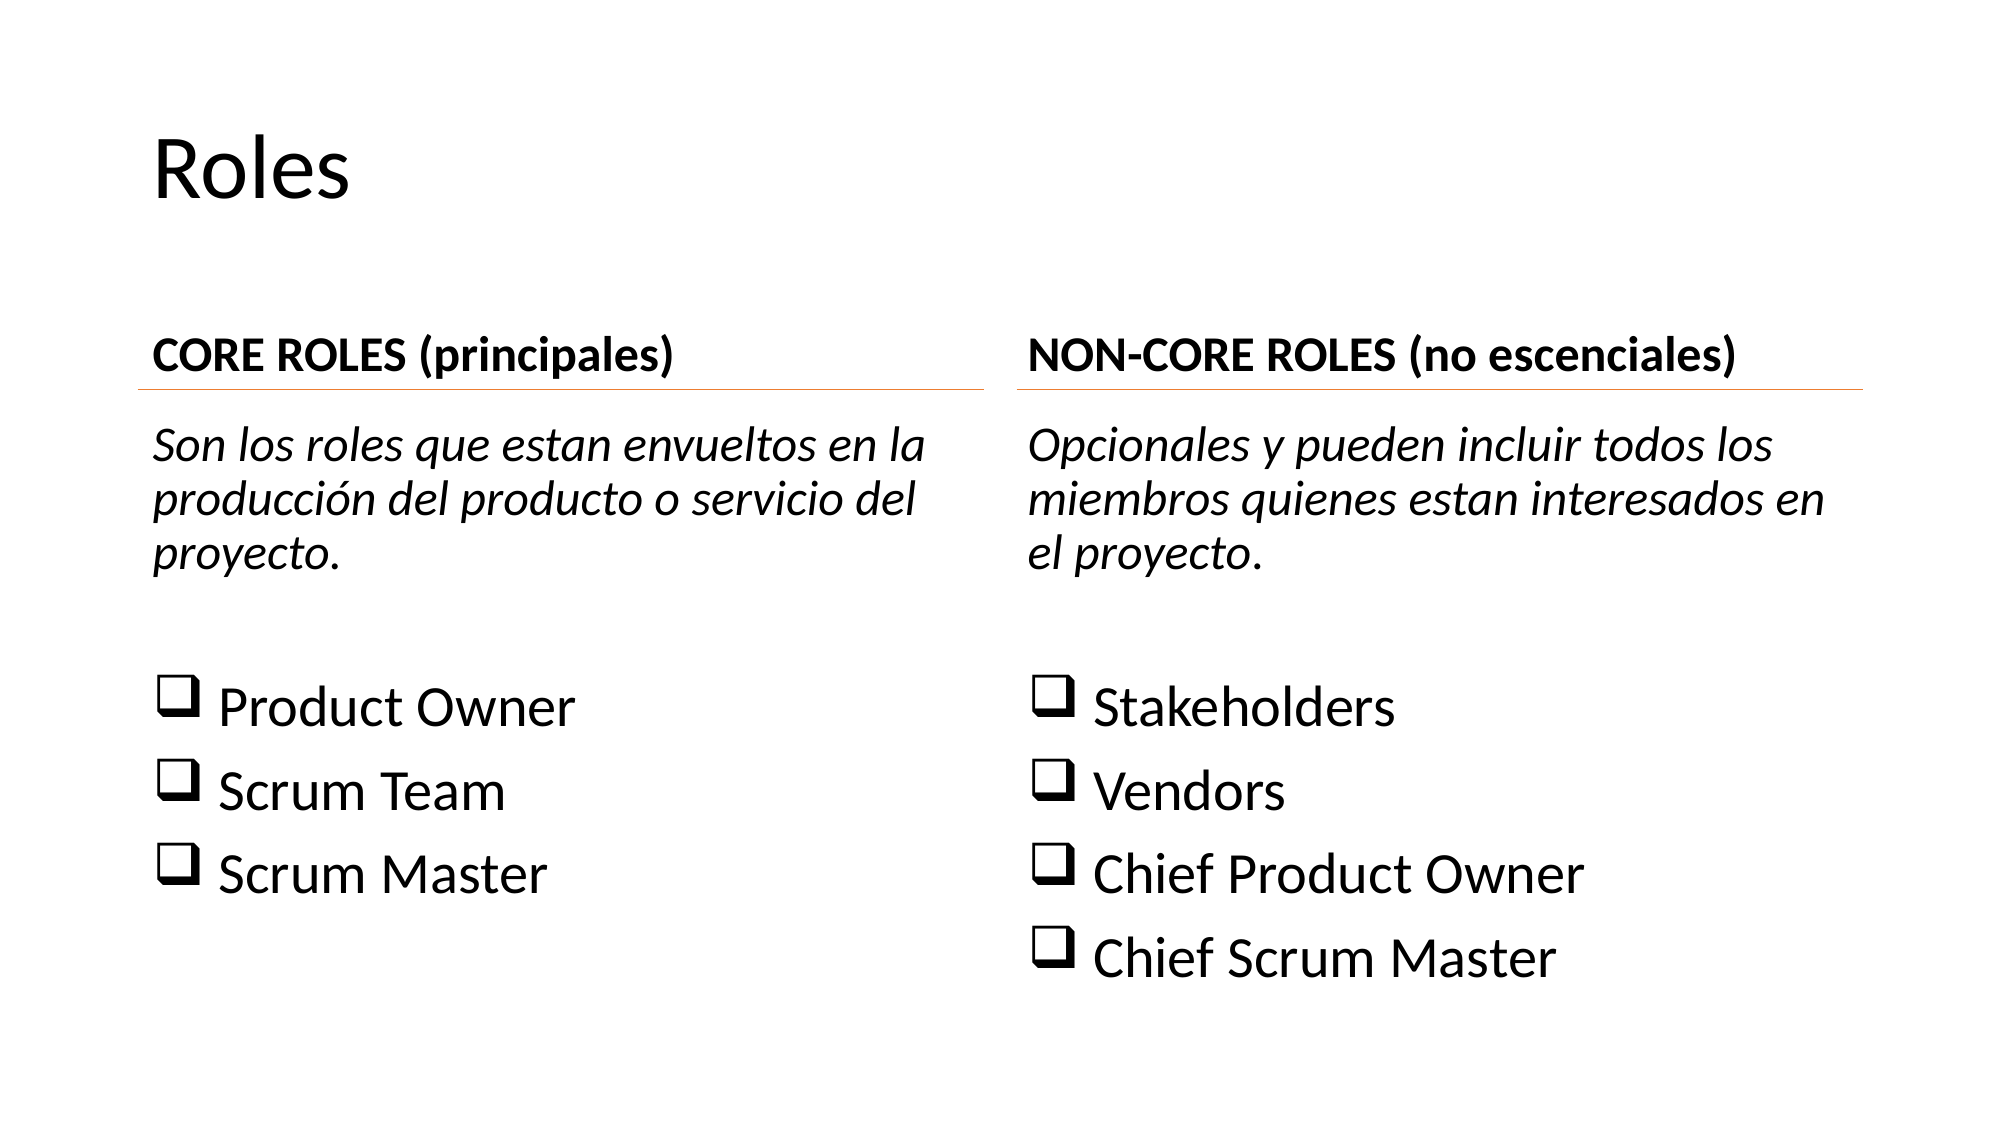

# Roles
CORE ROLES (principales)
NON-CORE ROLES (no escenciales)
Son los roles que estan envueltos en la producción del producto o servicio del proyecto.

 Product Owner
 Scrum Team
 Scrum Master

Opcionales y pueden incluir todos los miembros quienes estan interesados en el proyecto.

 Stakeholders
 Vendors
 Chief Product Owner
 Chief Scrum Master